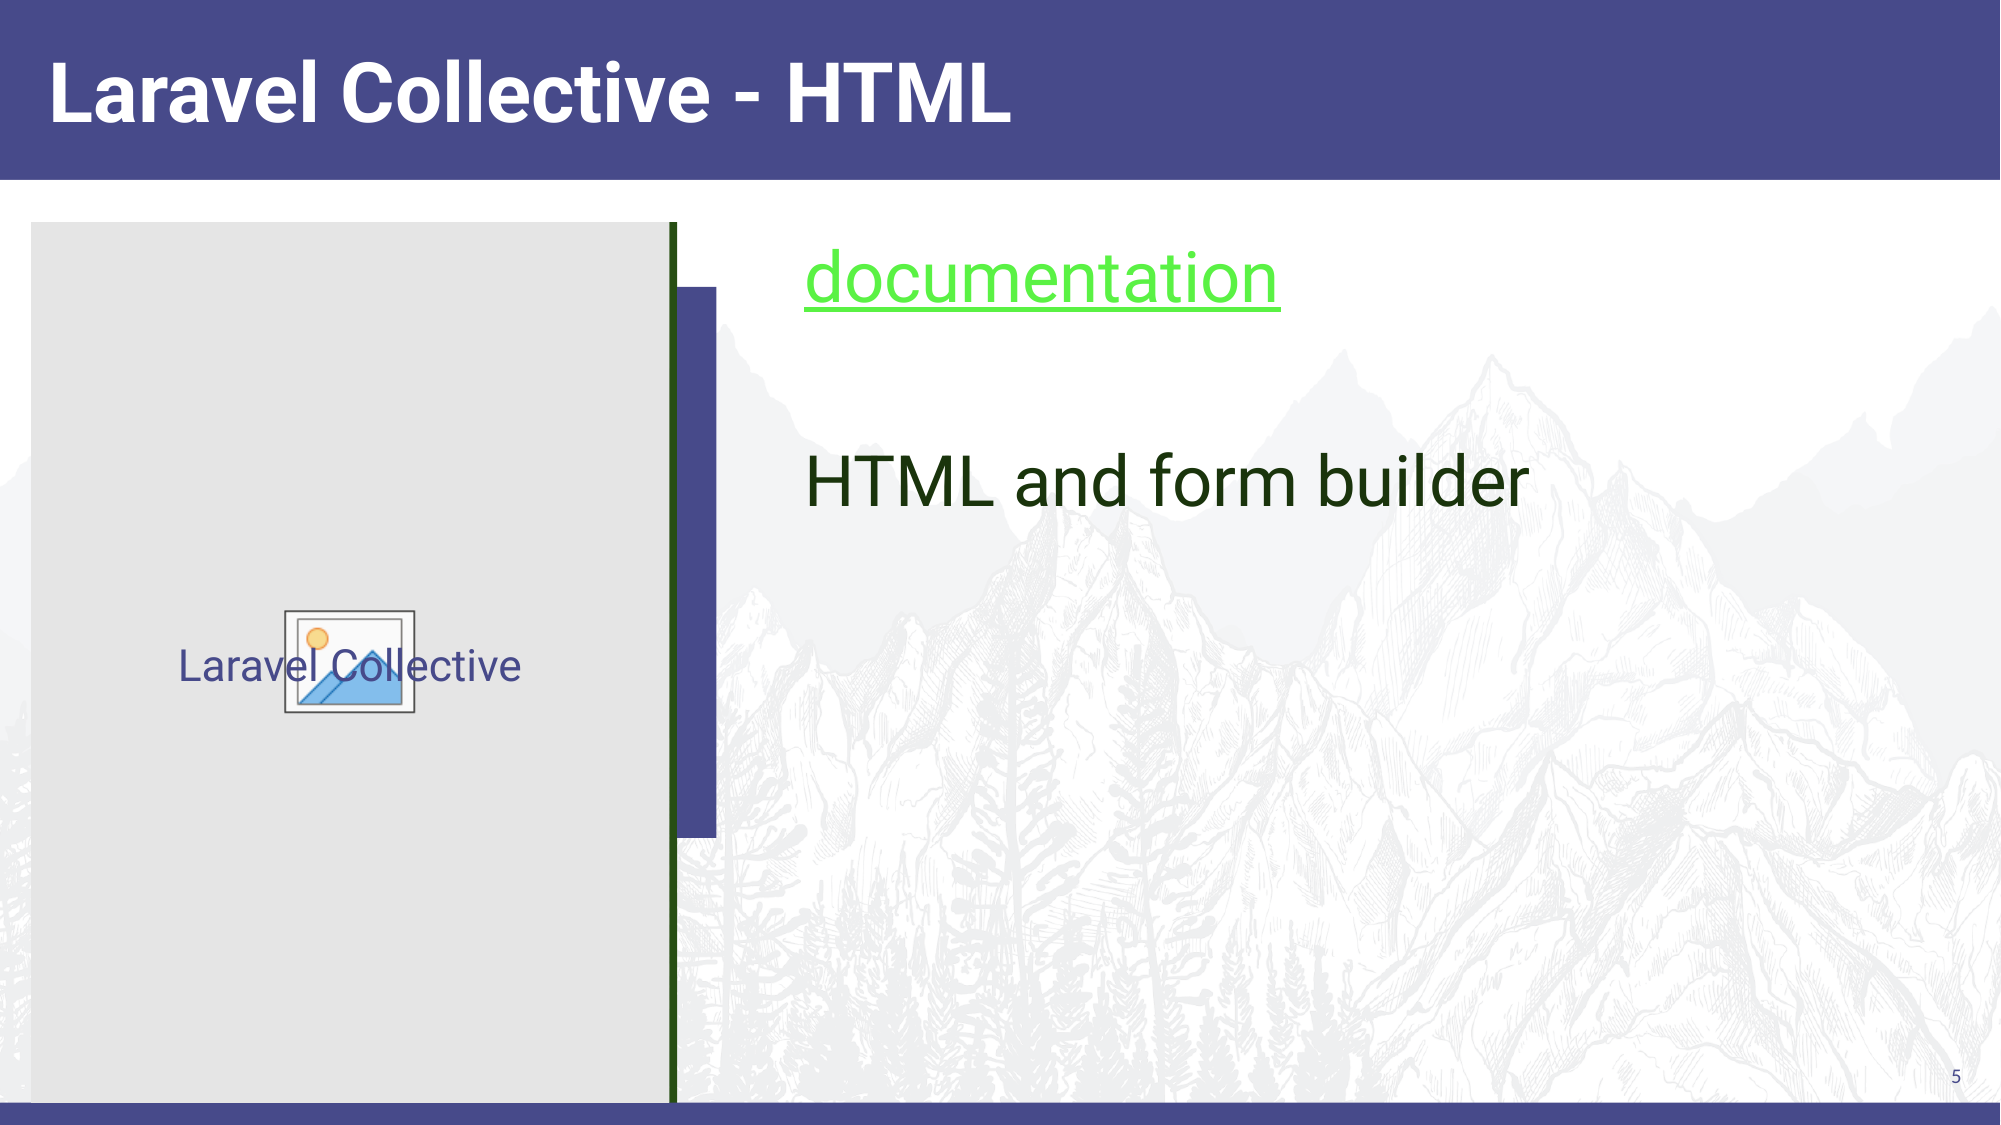

# Laravel Collective - HTML
documentation

HTML and form builder
Laravel Collective
5